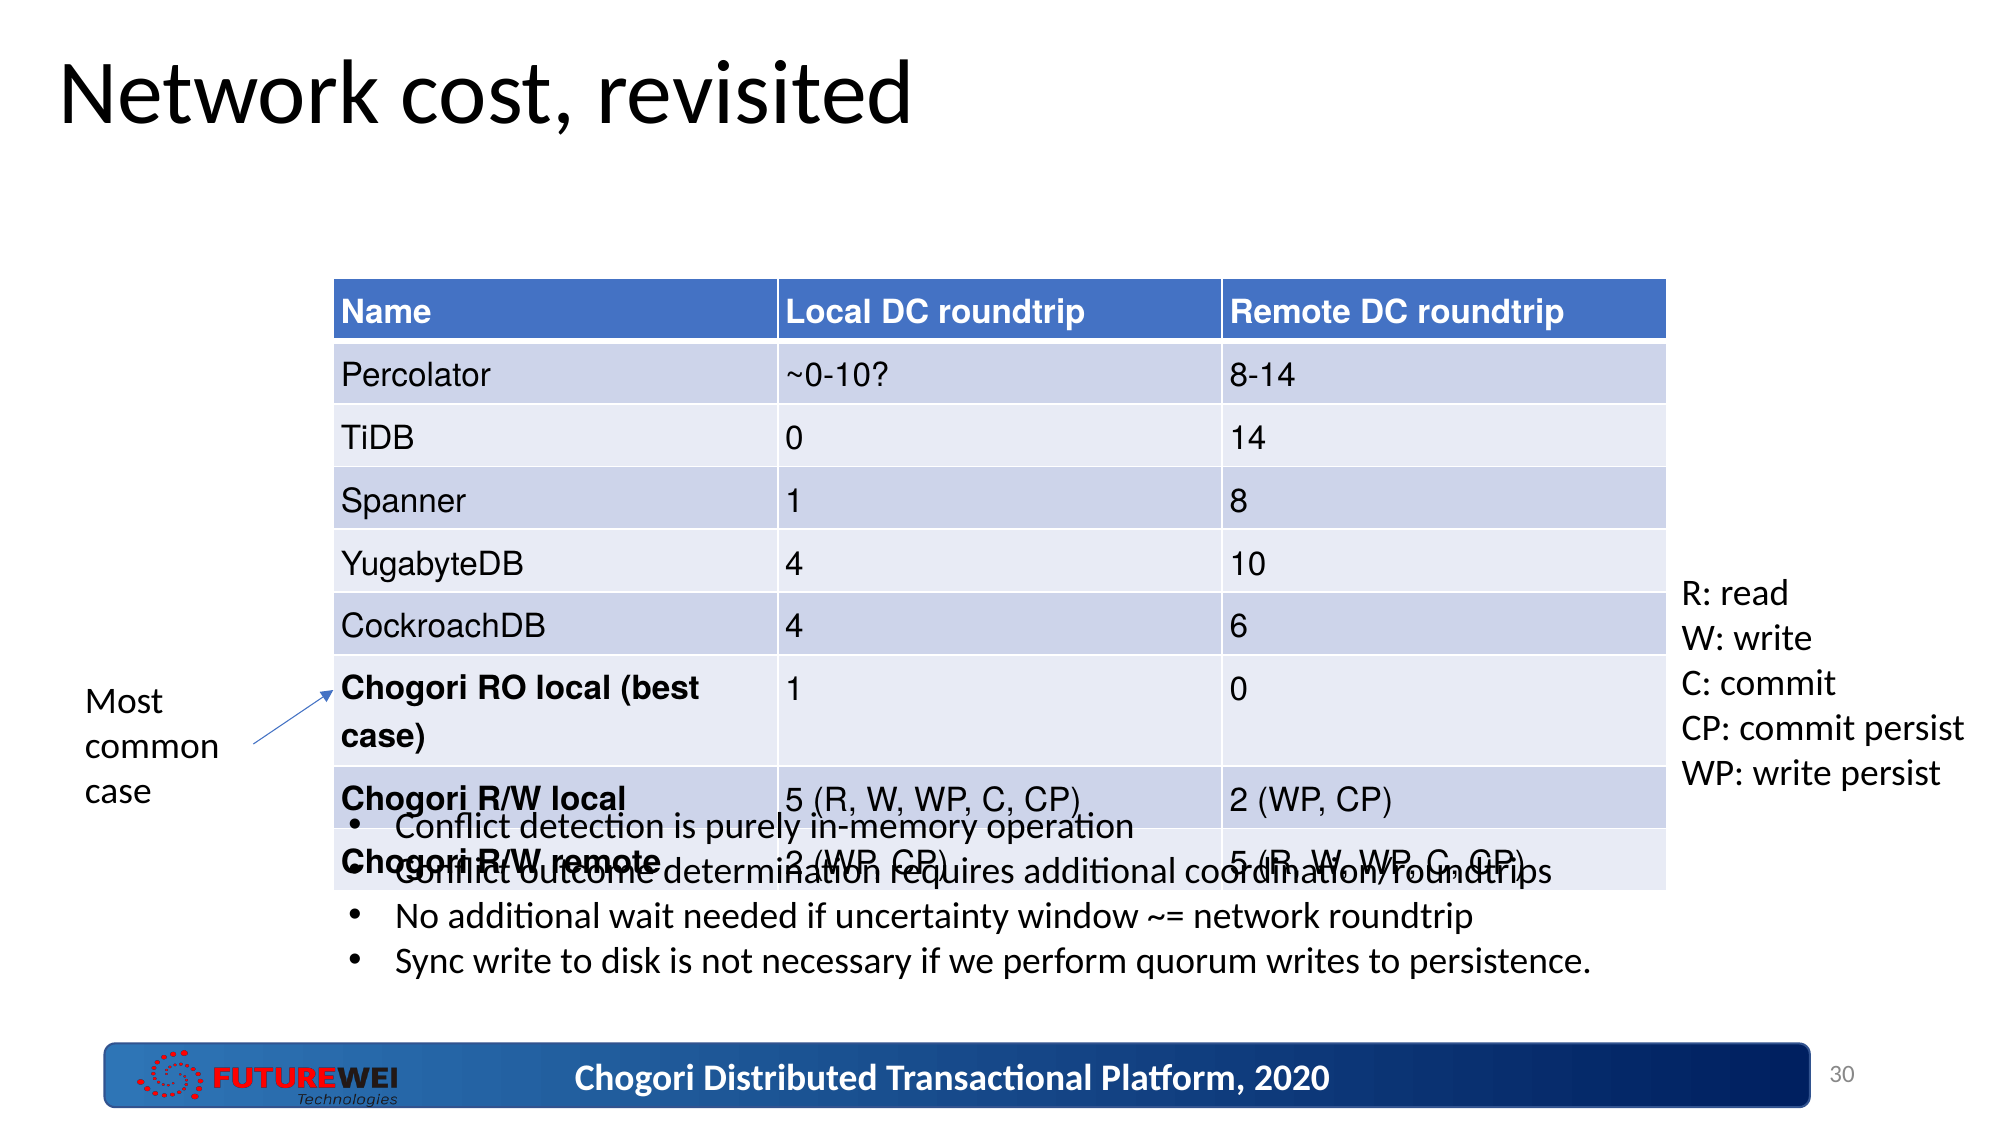

Network cost, revisited
| Name | Local DC roundtrip | Remote DC roundtrip |
| --- | --- | --- |
| Percolator | ~0-10? | 8-14 |
| TiDB | 0 | 14 |
| Spanner | 1 | 8 |
| YugabyteDB | 4 | 10 |
| CockroachDB | 4 | 6 |
| Chogori RO local (best case) | 1 | 0 |
| Chogori R/W local | 5 (R, W, WP, C, CP) | 2 (WP, CP) |
| Chogori R/W remote | 2 (WP, CP) | 5 (R, W, WP, C, CP) |
R: read
W: write
C: commit
CP: commit persist
WP: write persist
Most common case

Conflict detection is purely in-memory operation
Conflict outcome determination requires additional coordination/roundtrips
No additional wait needed if uncertainty window ~= network roundtrip
Sync write to disk is not necessary if we perform quorum writes to persistence.
30